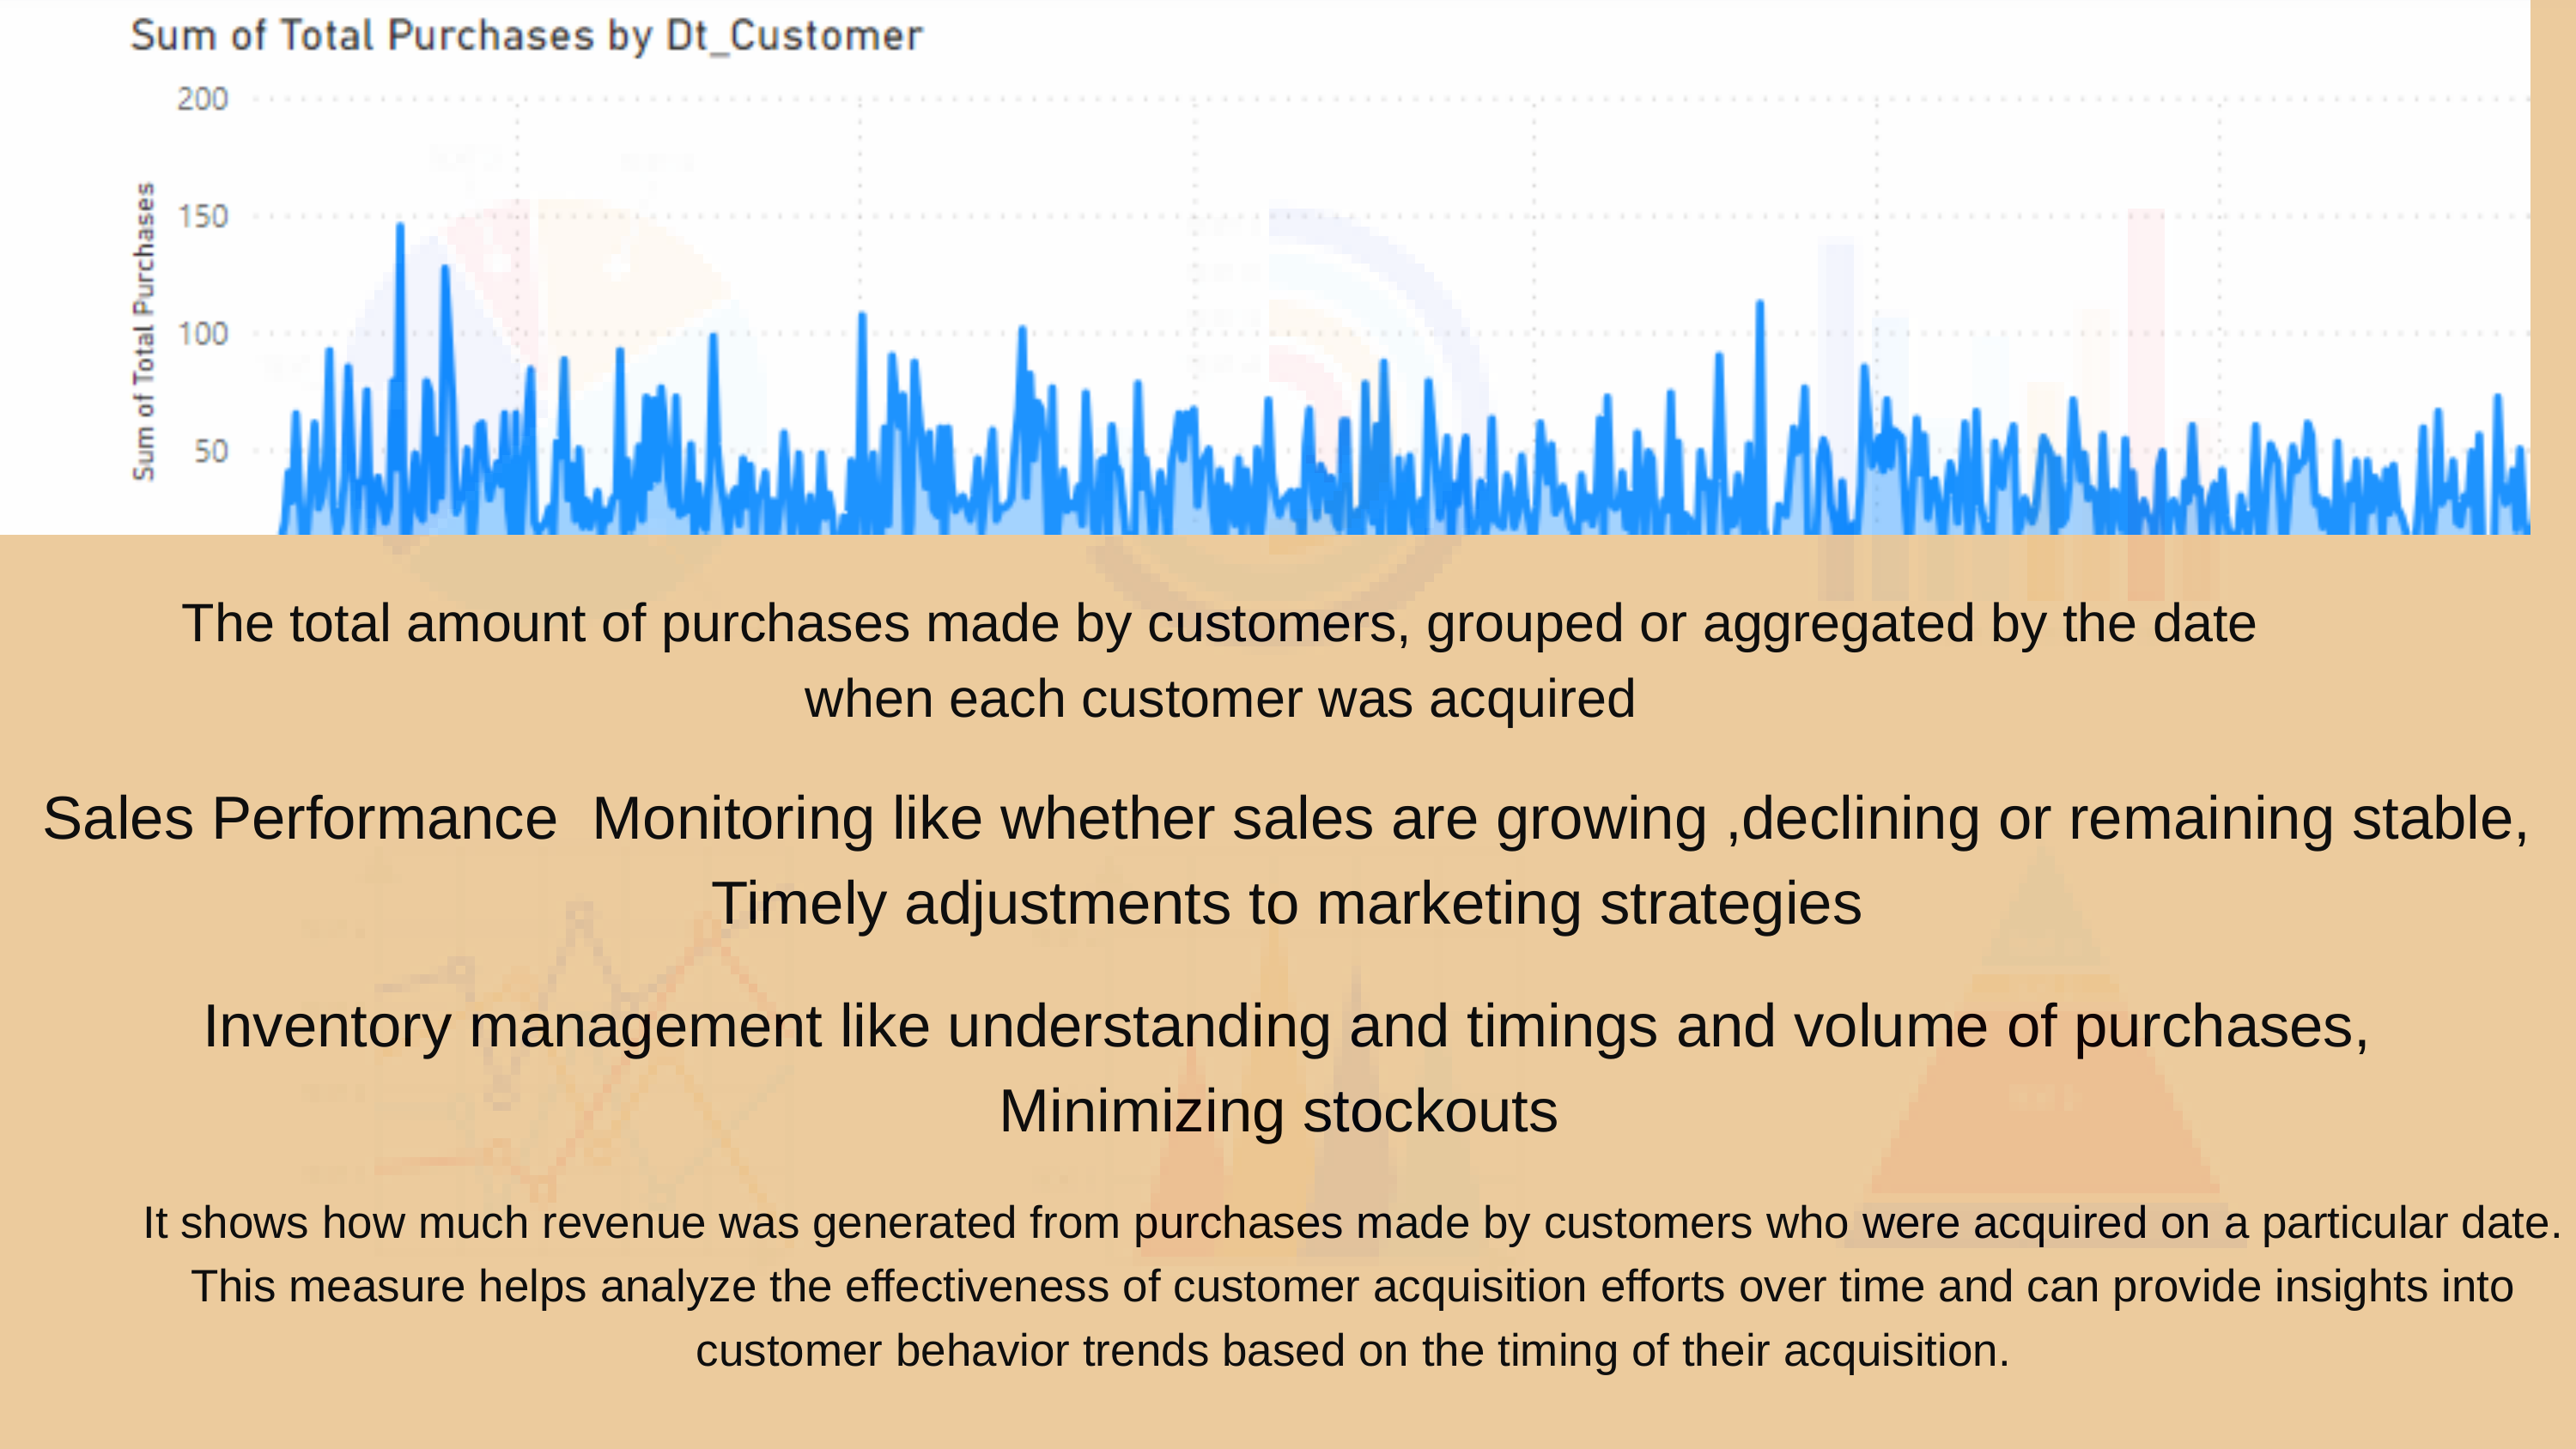

The total amount of purchases made by customers, grouped or aggregated by the date when each customer was acquired
Sales Performance  Monitoring like whether sales are growing ,declining or remaining stable, Timely adjustments to marketing strategies
Inventory management like understanding and timings and volume of purchases, Minimizing stockouts
It shows how much revenue was generated from purchases made by customers who were acquired on a particular date. This measure helps analyze the effectiveness of customer acquisition efforts over time and can provide insights into customer behavior trends based on the timing of their acquisition.